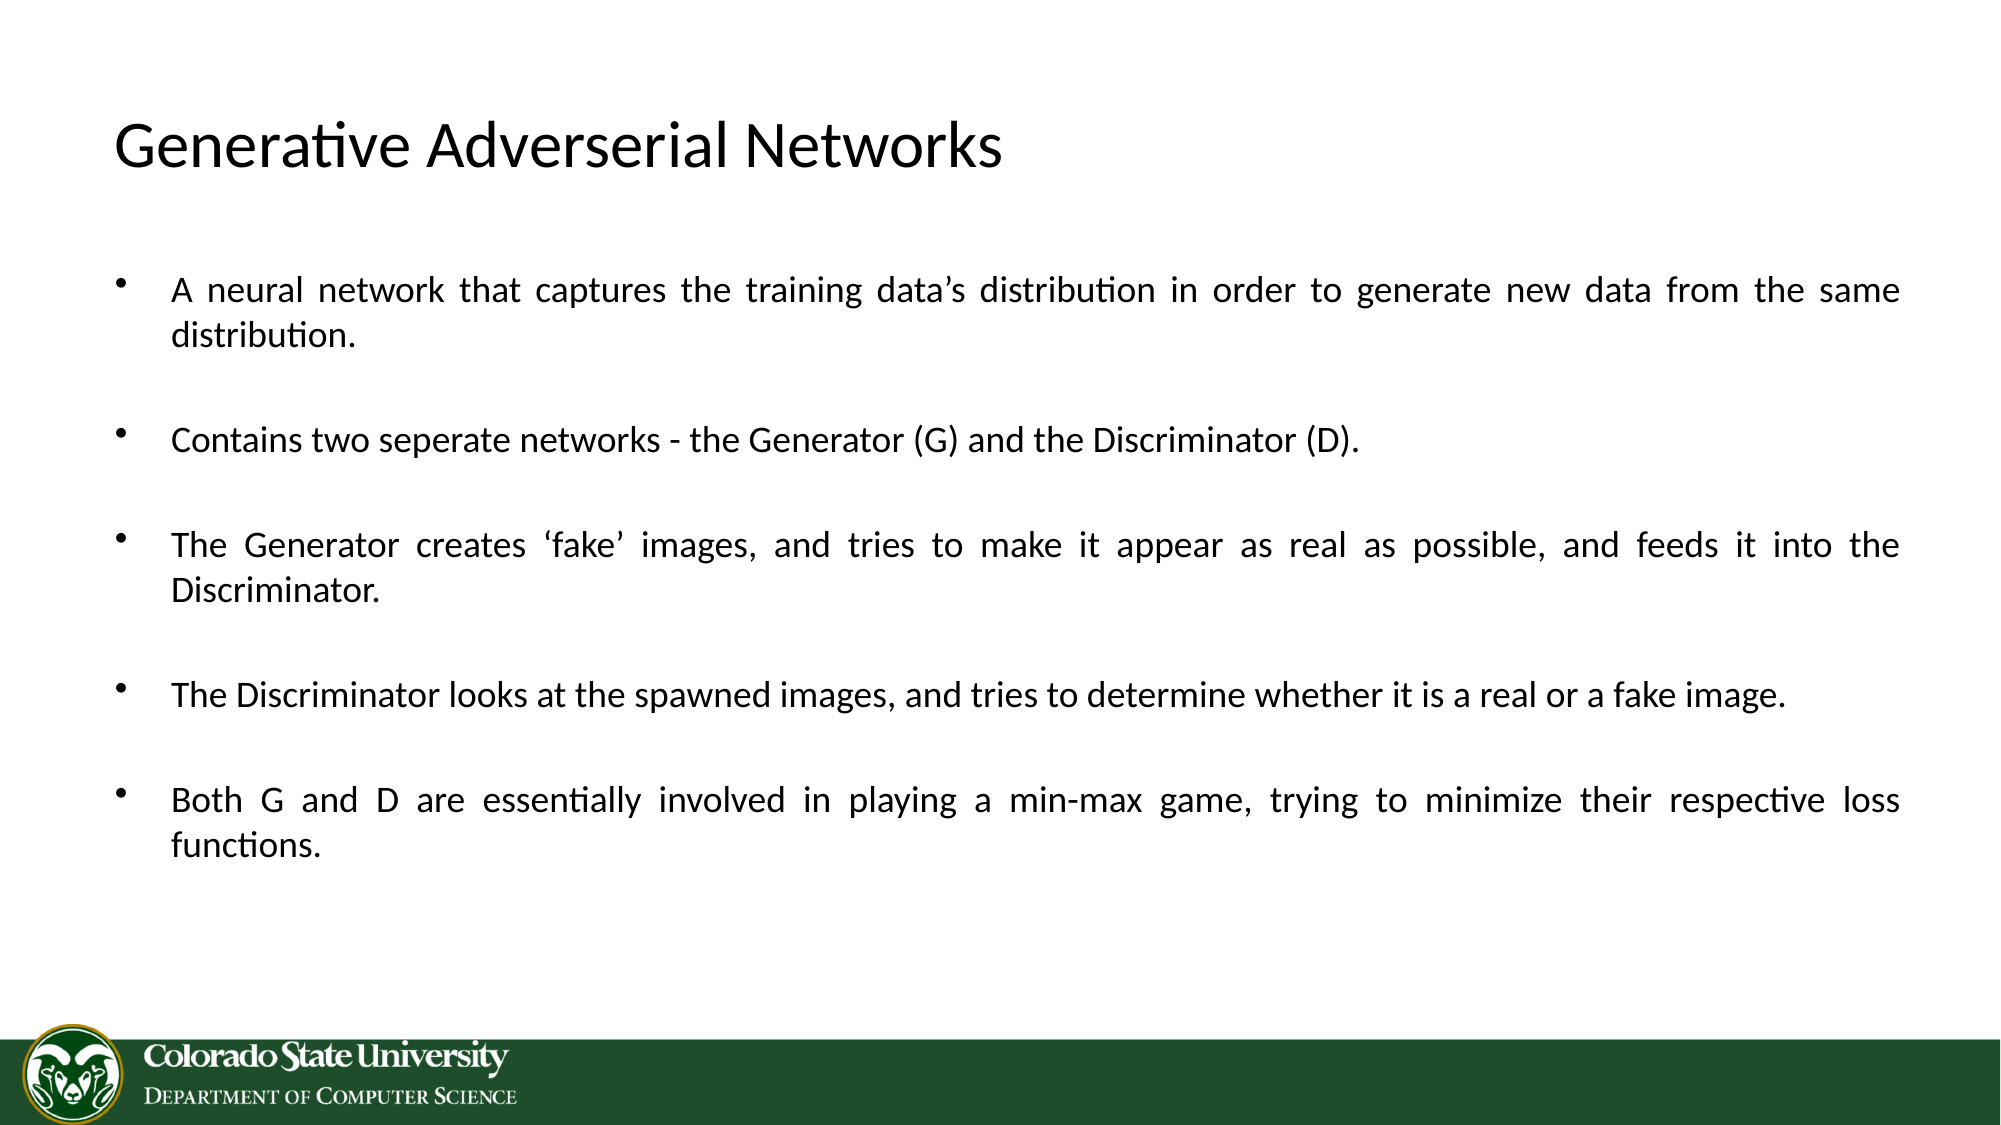

# Generative Adverserial Networks
A neural network that captures the training data’s distribution in order to generate new data from the same distribution.

Contains two seperate networks - the Generator (G) and the Discriminator (D).

The Generator creates ‘fake’ images, and tries to make it appear as real as possible, and feeds it into the Discriminator.

The Discriminator looks at the spawned images, and tries to determine whether it is a real or a fake image.

Both G and D are essentially involved in playing a min-max game, trying to minimize their respective loss functions.